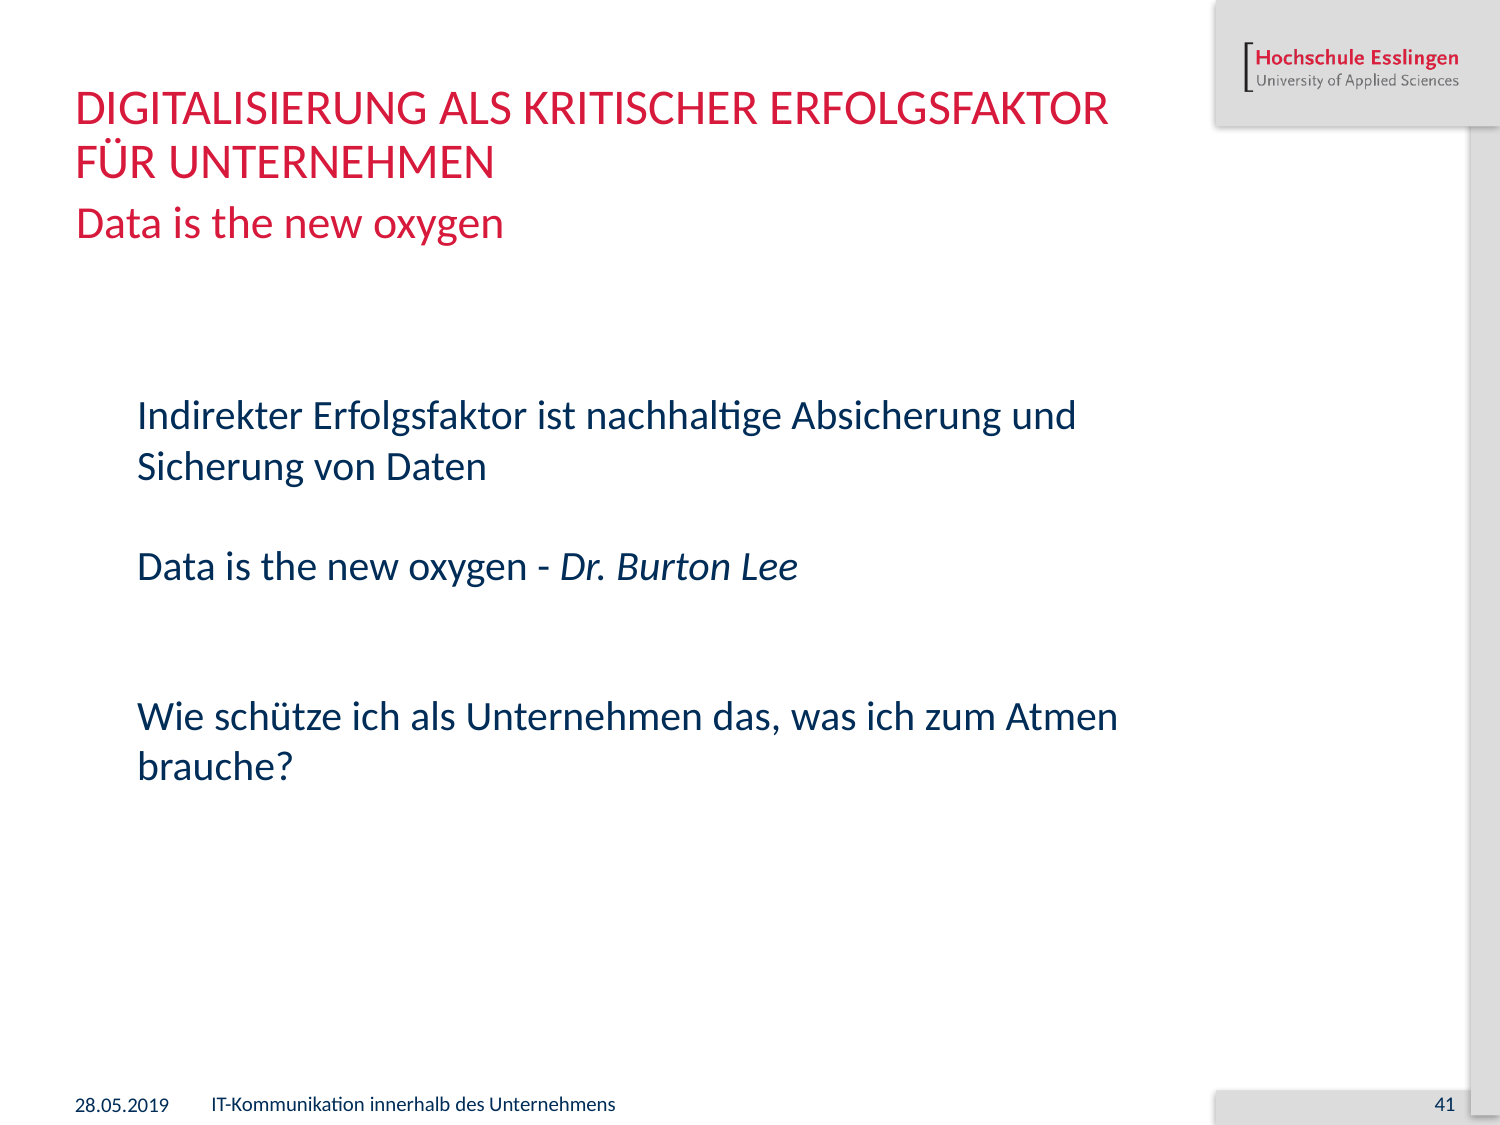

# Digitalisierung als kritischer Erfolgsfaktor für Unternehmen
Data is the new oxygen

Indirekter Erfolgsfaktor ist nachhaltige Absicherung und Sicherung von Daten

Data is the new oxygen - Dr. Burton Lee

Wie schütze ich als Unternehmen das, was ich zum Atmen brauche?
28.05.2019
IT-Kommunikation innerhalb des Unternehmens
41